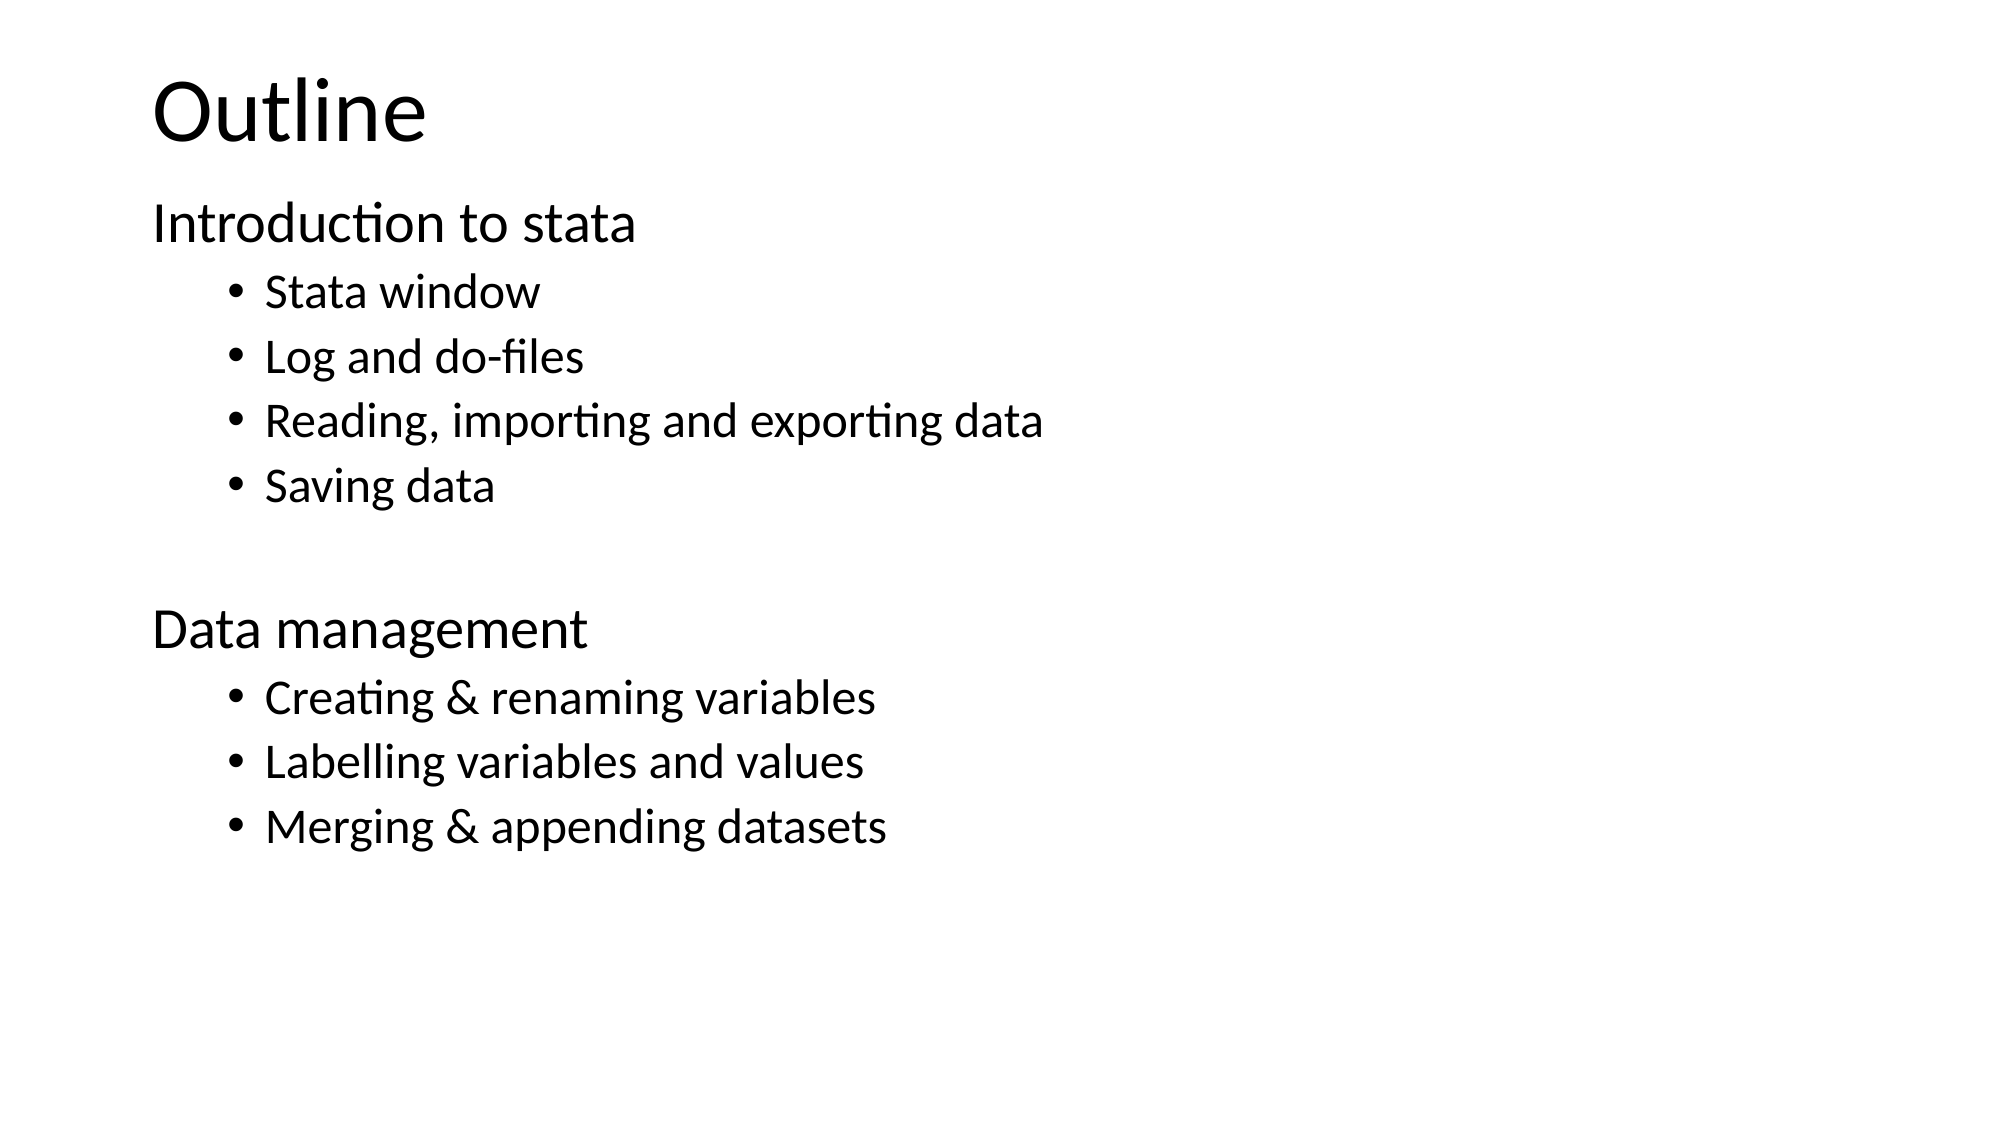

# Outline
Introduction to stata
Stata window
Log and do-files
Reading, importing and exporting data
Saving data

Data management
Creating & renaming variables
Labelling variables and values
Merging & appending datasets